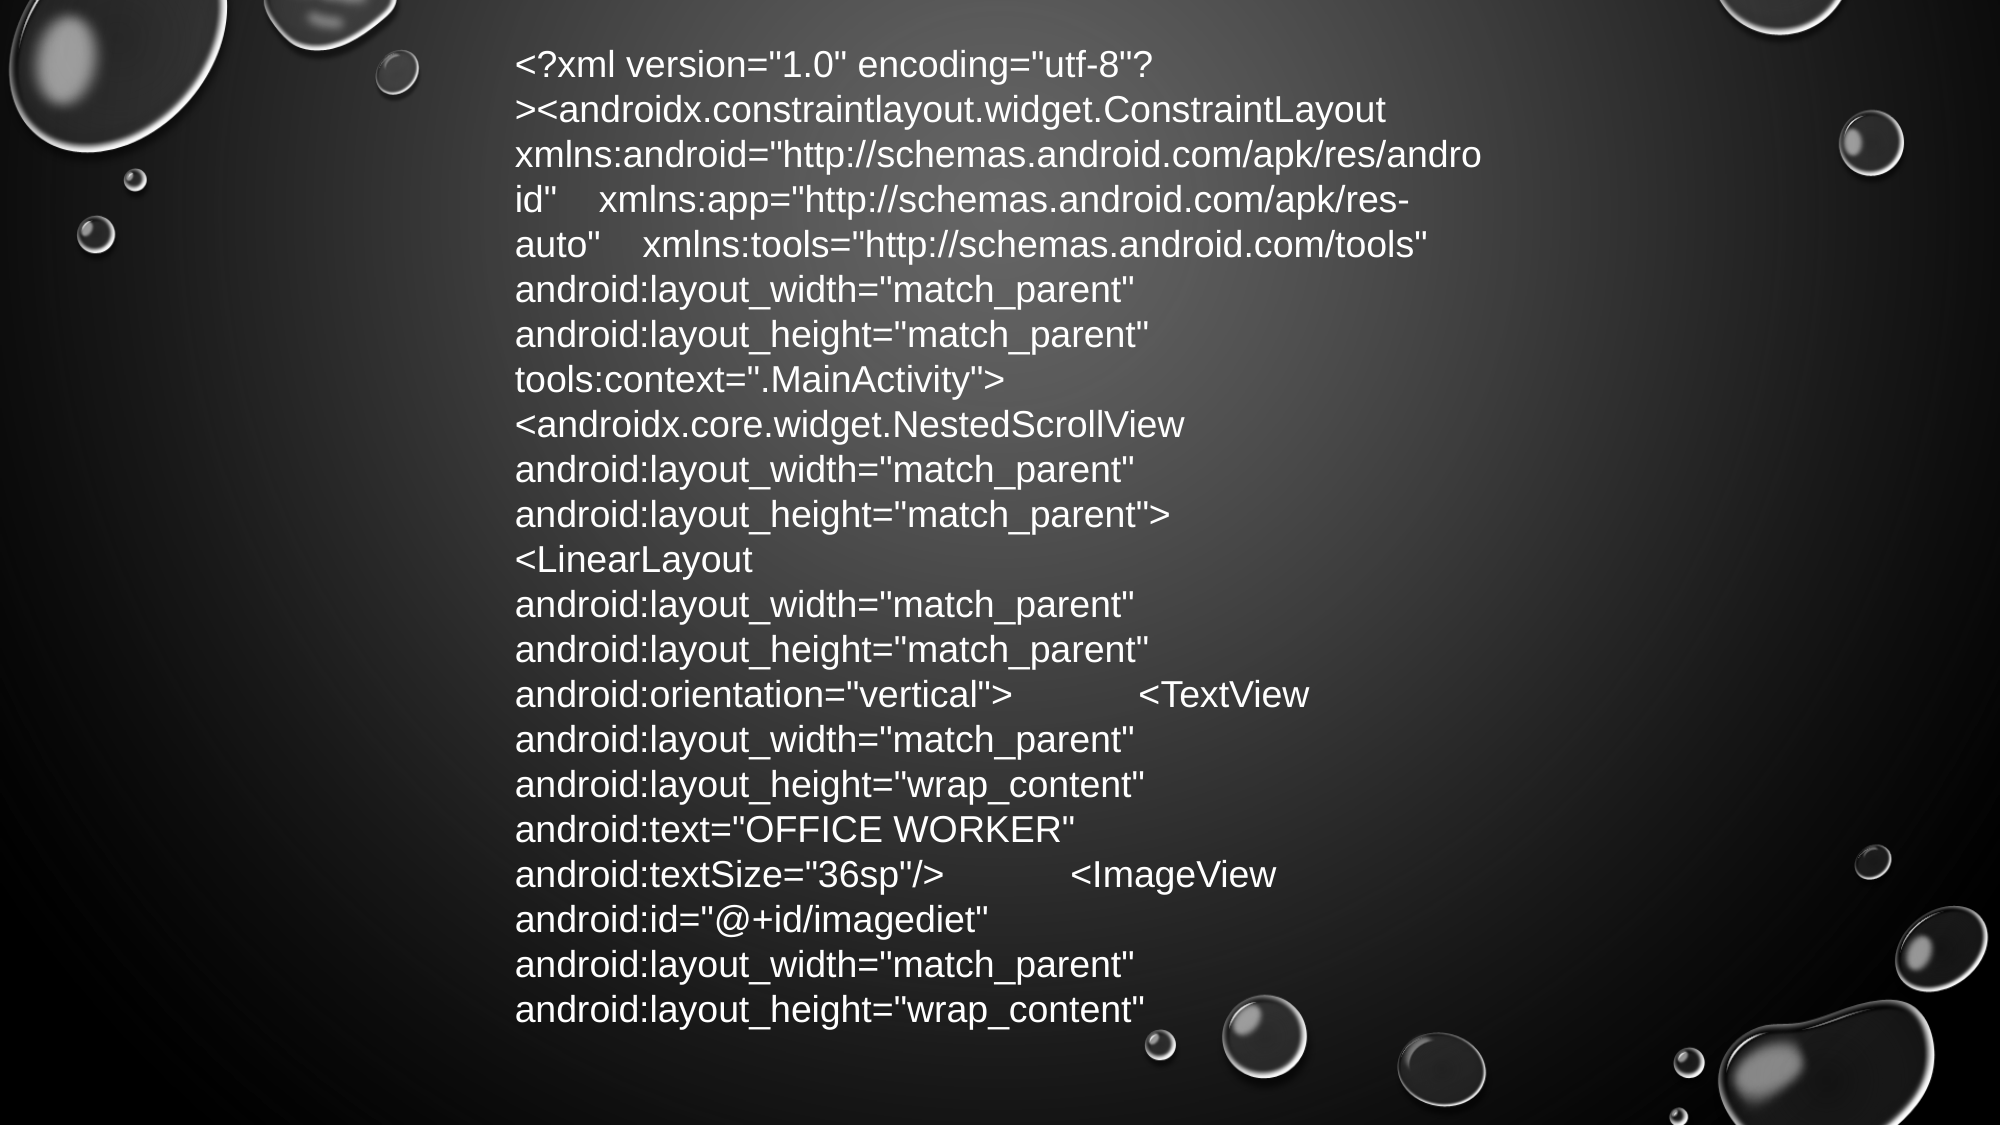

<?xml version="1.0" encoding="utf-8"?><androidx.constraintlayout.widget.ConstraintLayout xmlns:android="http://schemas.android.com/apk/res/android"    xmlns:app="http://schemas.android.com/apk/res-auto"    xmlns:tools="http://schemas.android.com/tools"    android:layout_width="match_parent"    android:layout_height="match_parent"    tools:context=".MainActivity">    <androidx.core.widget.NestedScrollView        android:layout_width="match_parent"        android:layout_height="match_parent">        <LinearLayout            android:layout_width="match_parent"            android:layout_height="match_parent"            android:orientation="vertical">            <TextView                android:layout_width="match_parent"                android:layout_height="wrap_content"                android:text="OFFICE WORKER"                android:textSize="36sp"/>            <ImageView                android:id="@+id/imagediet"                android:layout_width="match_parent"                android:layout_height="wrap_content"